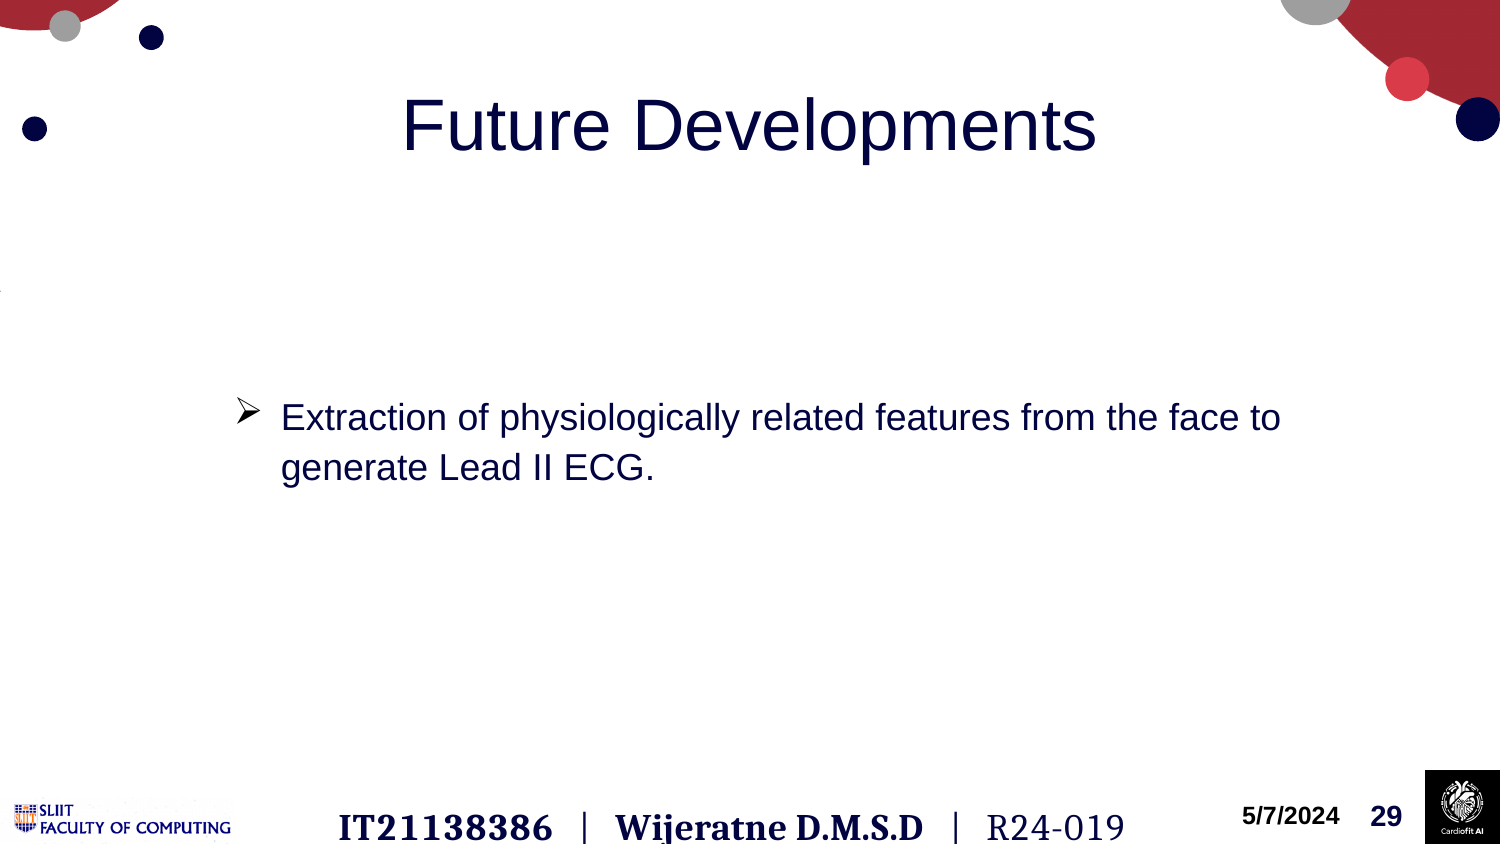

Future Developments

Extraction of physiologically related features from the face to generate Lead II ECG.

IT21138386   |   Wijeratne D.M.S.D   |   R24-019